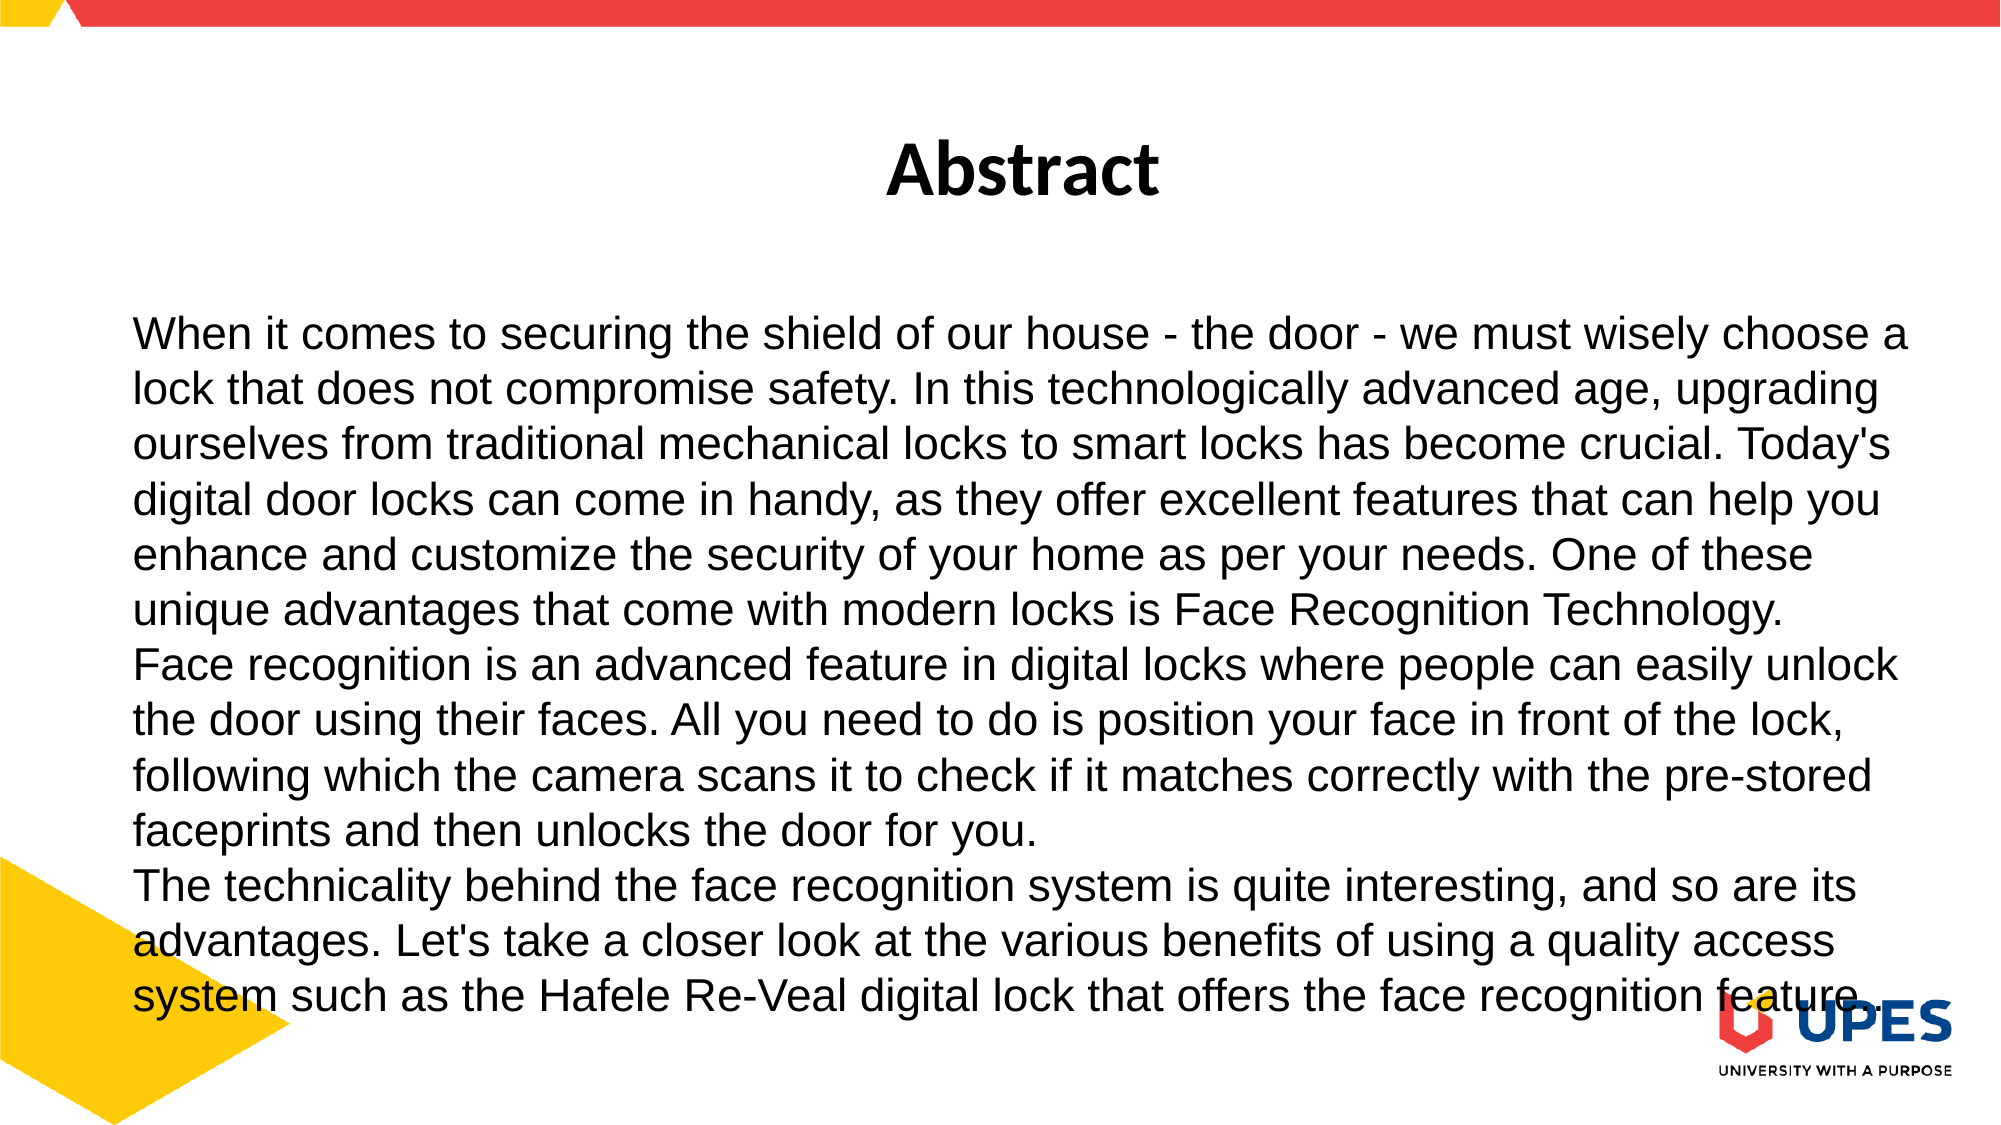

# Abstract
When it comes to securing the shield of our house - the door - we must wisely choose a lock that does not compromise safety. In this technologically advanced age, upgrading ourselves from traditional mechanical locks to smart locks has become crucial. Today's digital door locks can come in handy, as they offer excellent features that can help you enhance and customize the security of your home as per your needs. One of these unique advantages that come with modern locks is Face Recognition Technology.
Face recognition is an advanced feature in digital locks where people can easily unlock the door using their faces. All you need to do is position your face in front of the lock, following which the camera scans it to check if it matches correctly with the pre-stored faceprints and then unlocks the door for you.
The technicality behind the face recognition system is quite interesting, and so are its advantages. Let's take a closer look at the various benefits of using a quality access system such as the Hafele Re-Veal digital lock that offers the face recognition feature..